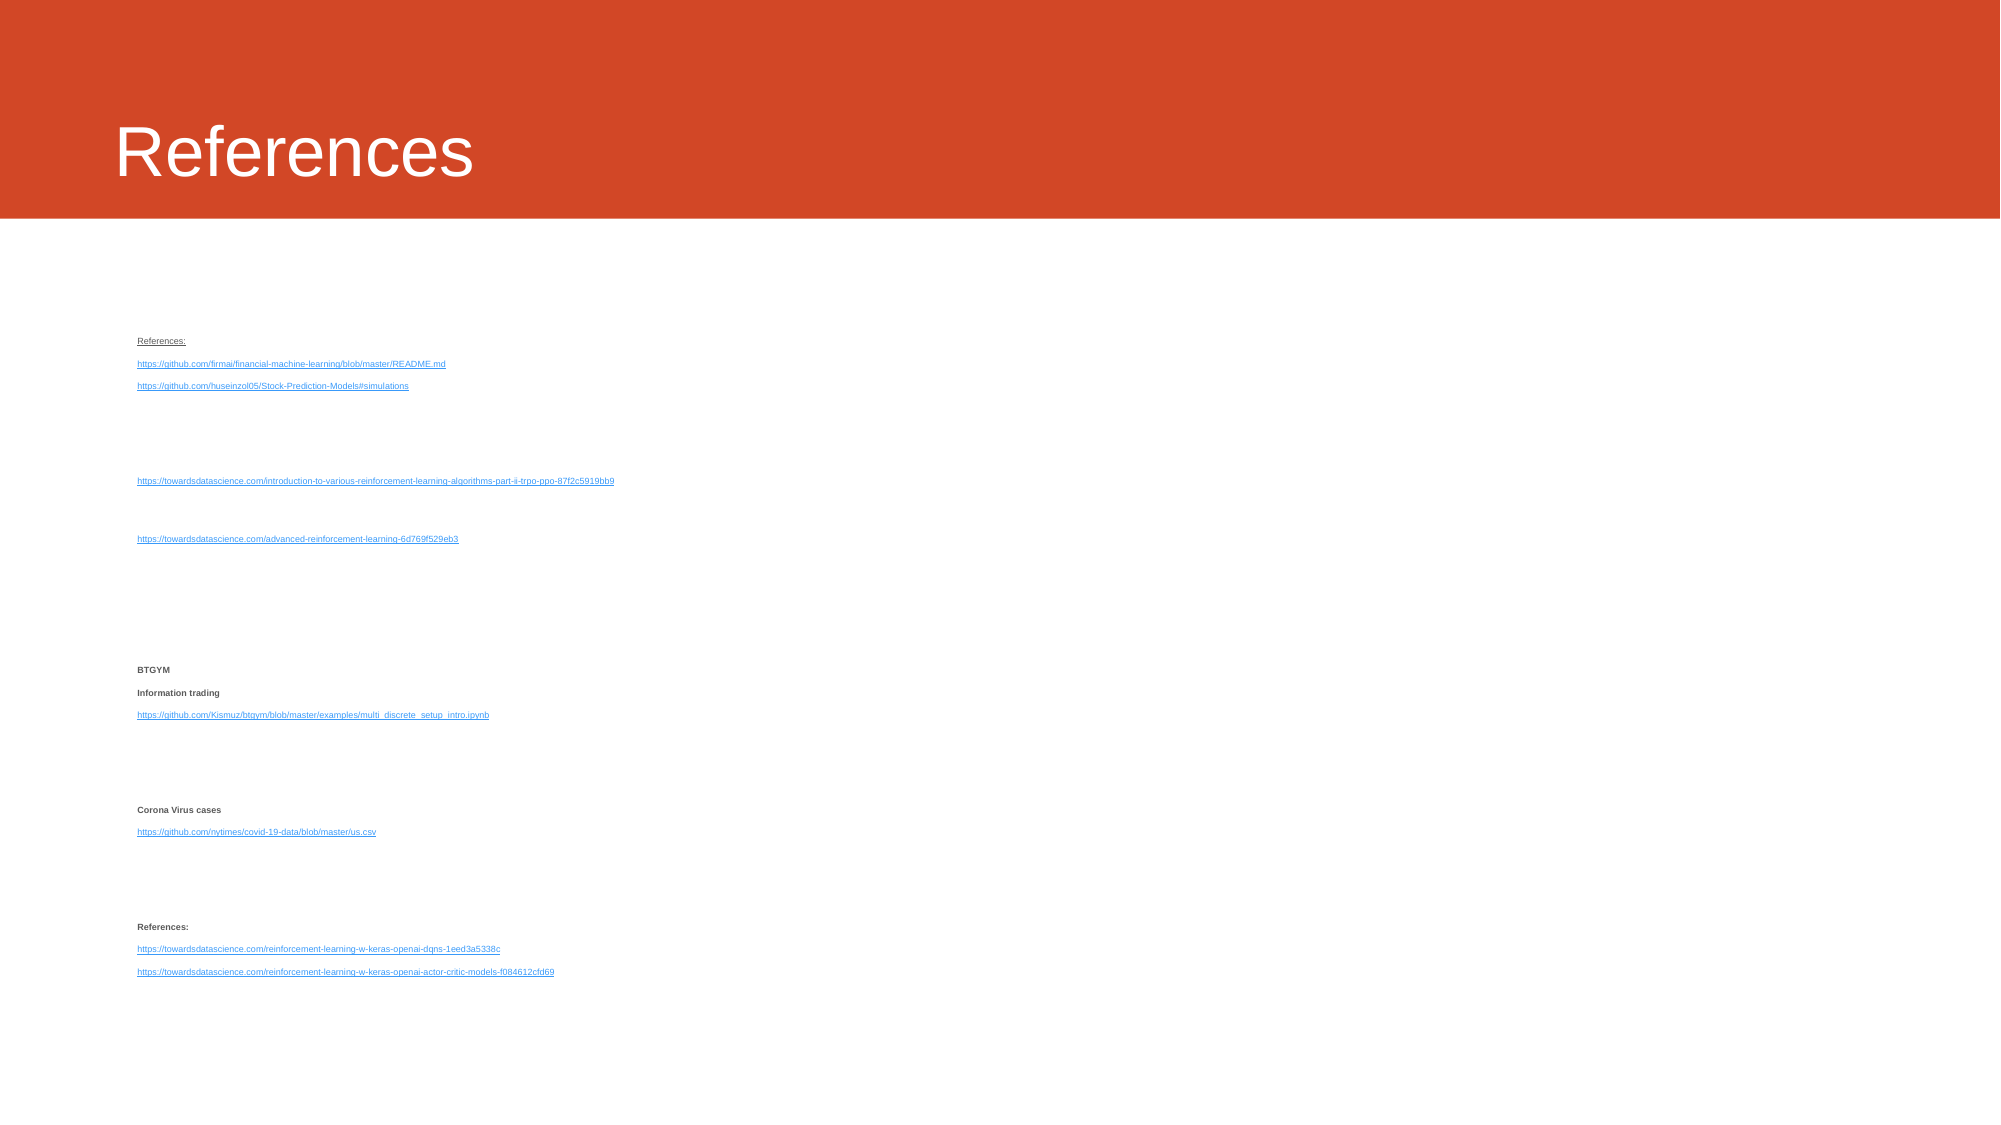

# References

References:
https://github.com/firmai/financial-machine-learning/blob/master/README.md
https://github.com/huseinzol05/Stock-Prediction-Models#simulations

https://towardsdatascience.com/introduction-to-various-reinforcement-learning-algorithms-part-ii-trpo-ppo-87f2c5919bb9

https://towardsdatascience.com/advanced-reinforcement-learning-6d769f529eb3

BTGYM
Information trading
https://github.com/Kismuz/btgym/blob/master/examples/multi_discrete_setup_intro.ipynb

Corona Virus cases
https://github.com/nytimes/covid-19-data/blob/master/us.csv

References:
https://towardsdatascience.com/reinforcement-learning-w-keras-openai-dqns-1eed3a5338c
https://towardsdatascience.com/reinforcement-learning-w-keras-openai-actor-critic-models-f084612cfd69